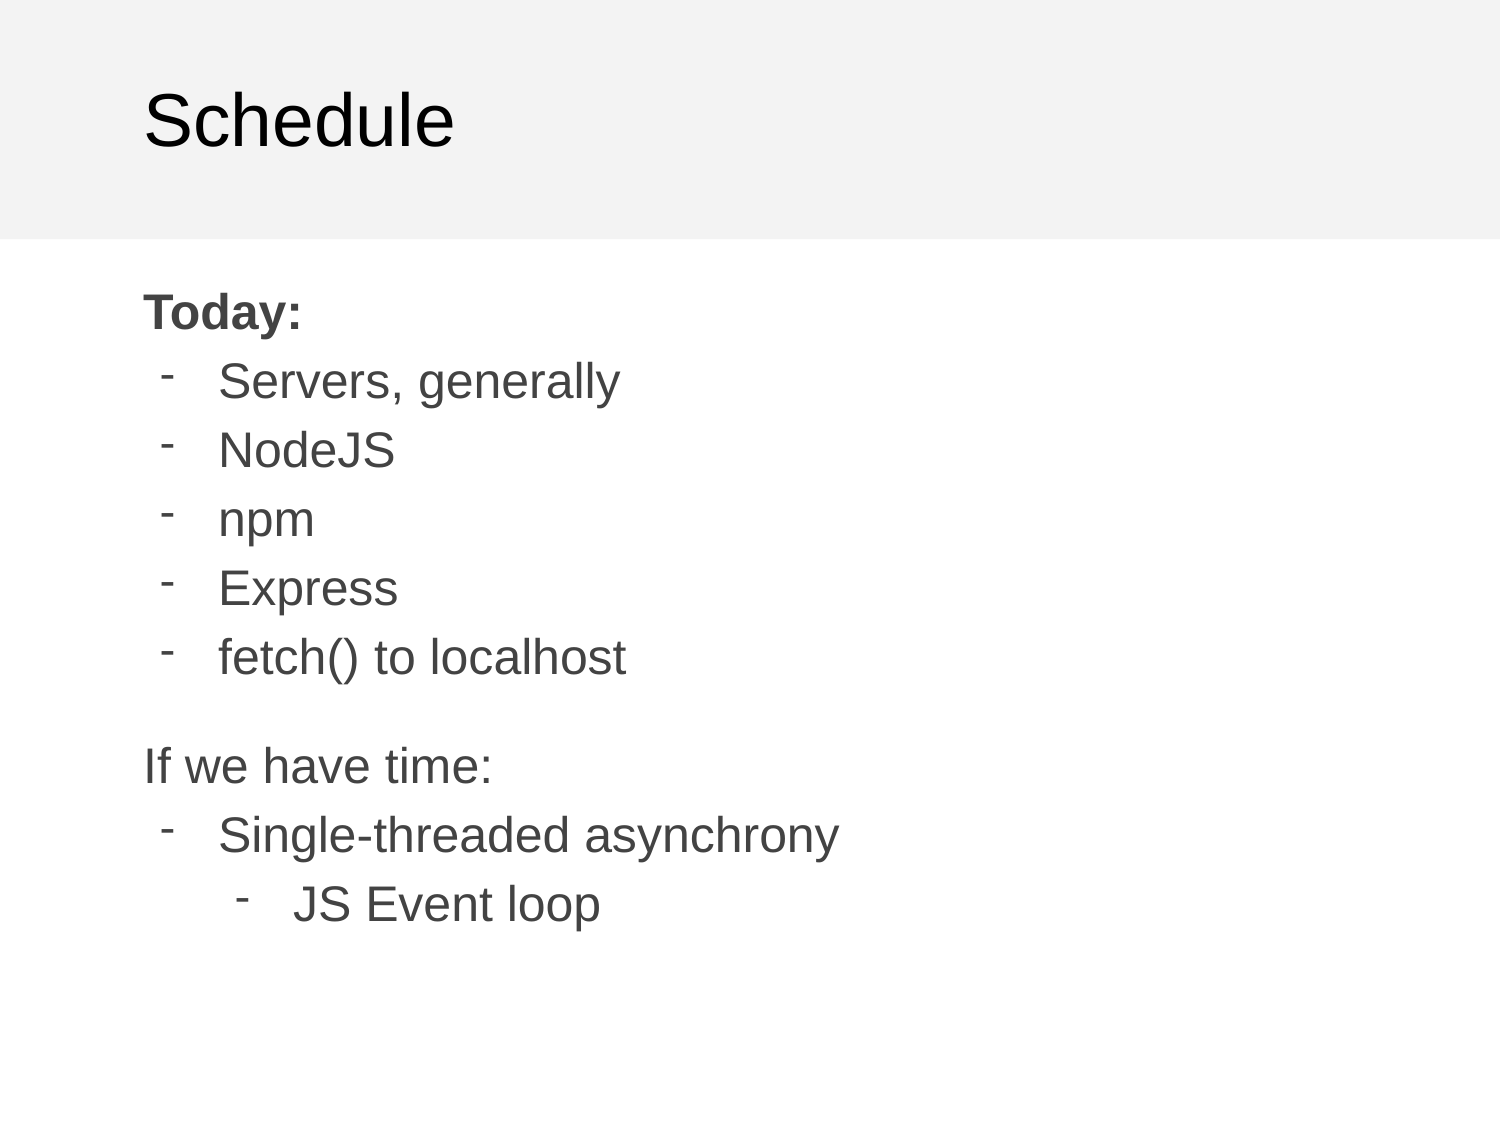

Schedule
Today:
Servers, generally
NodeJS
npm
Express
fetch() to localhost

If we have time:
Single-threaded asynchrony
JS Event loop